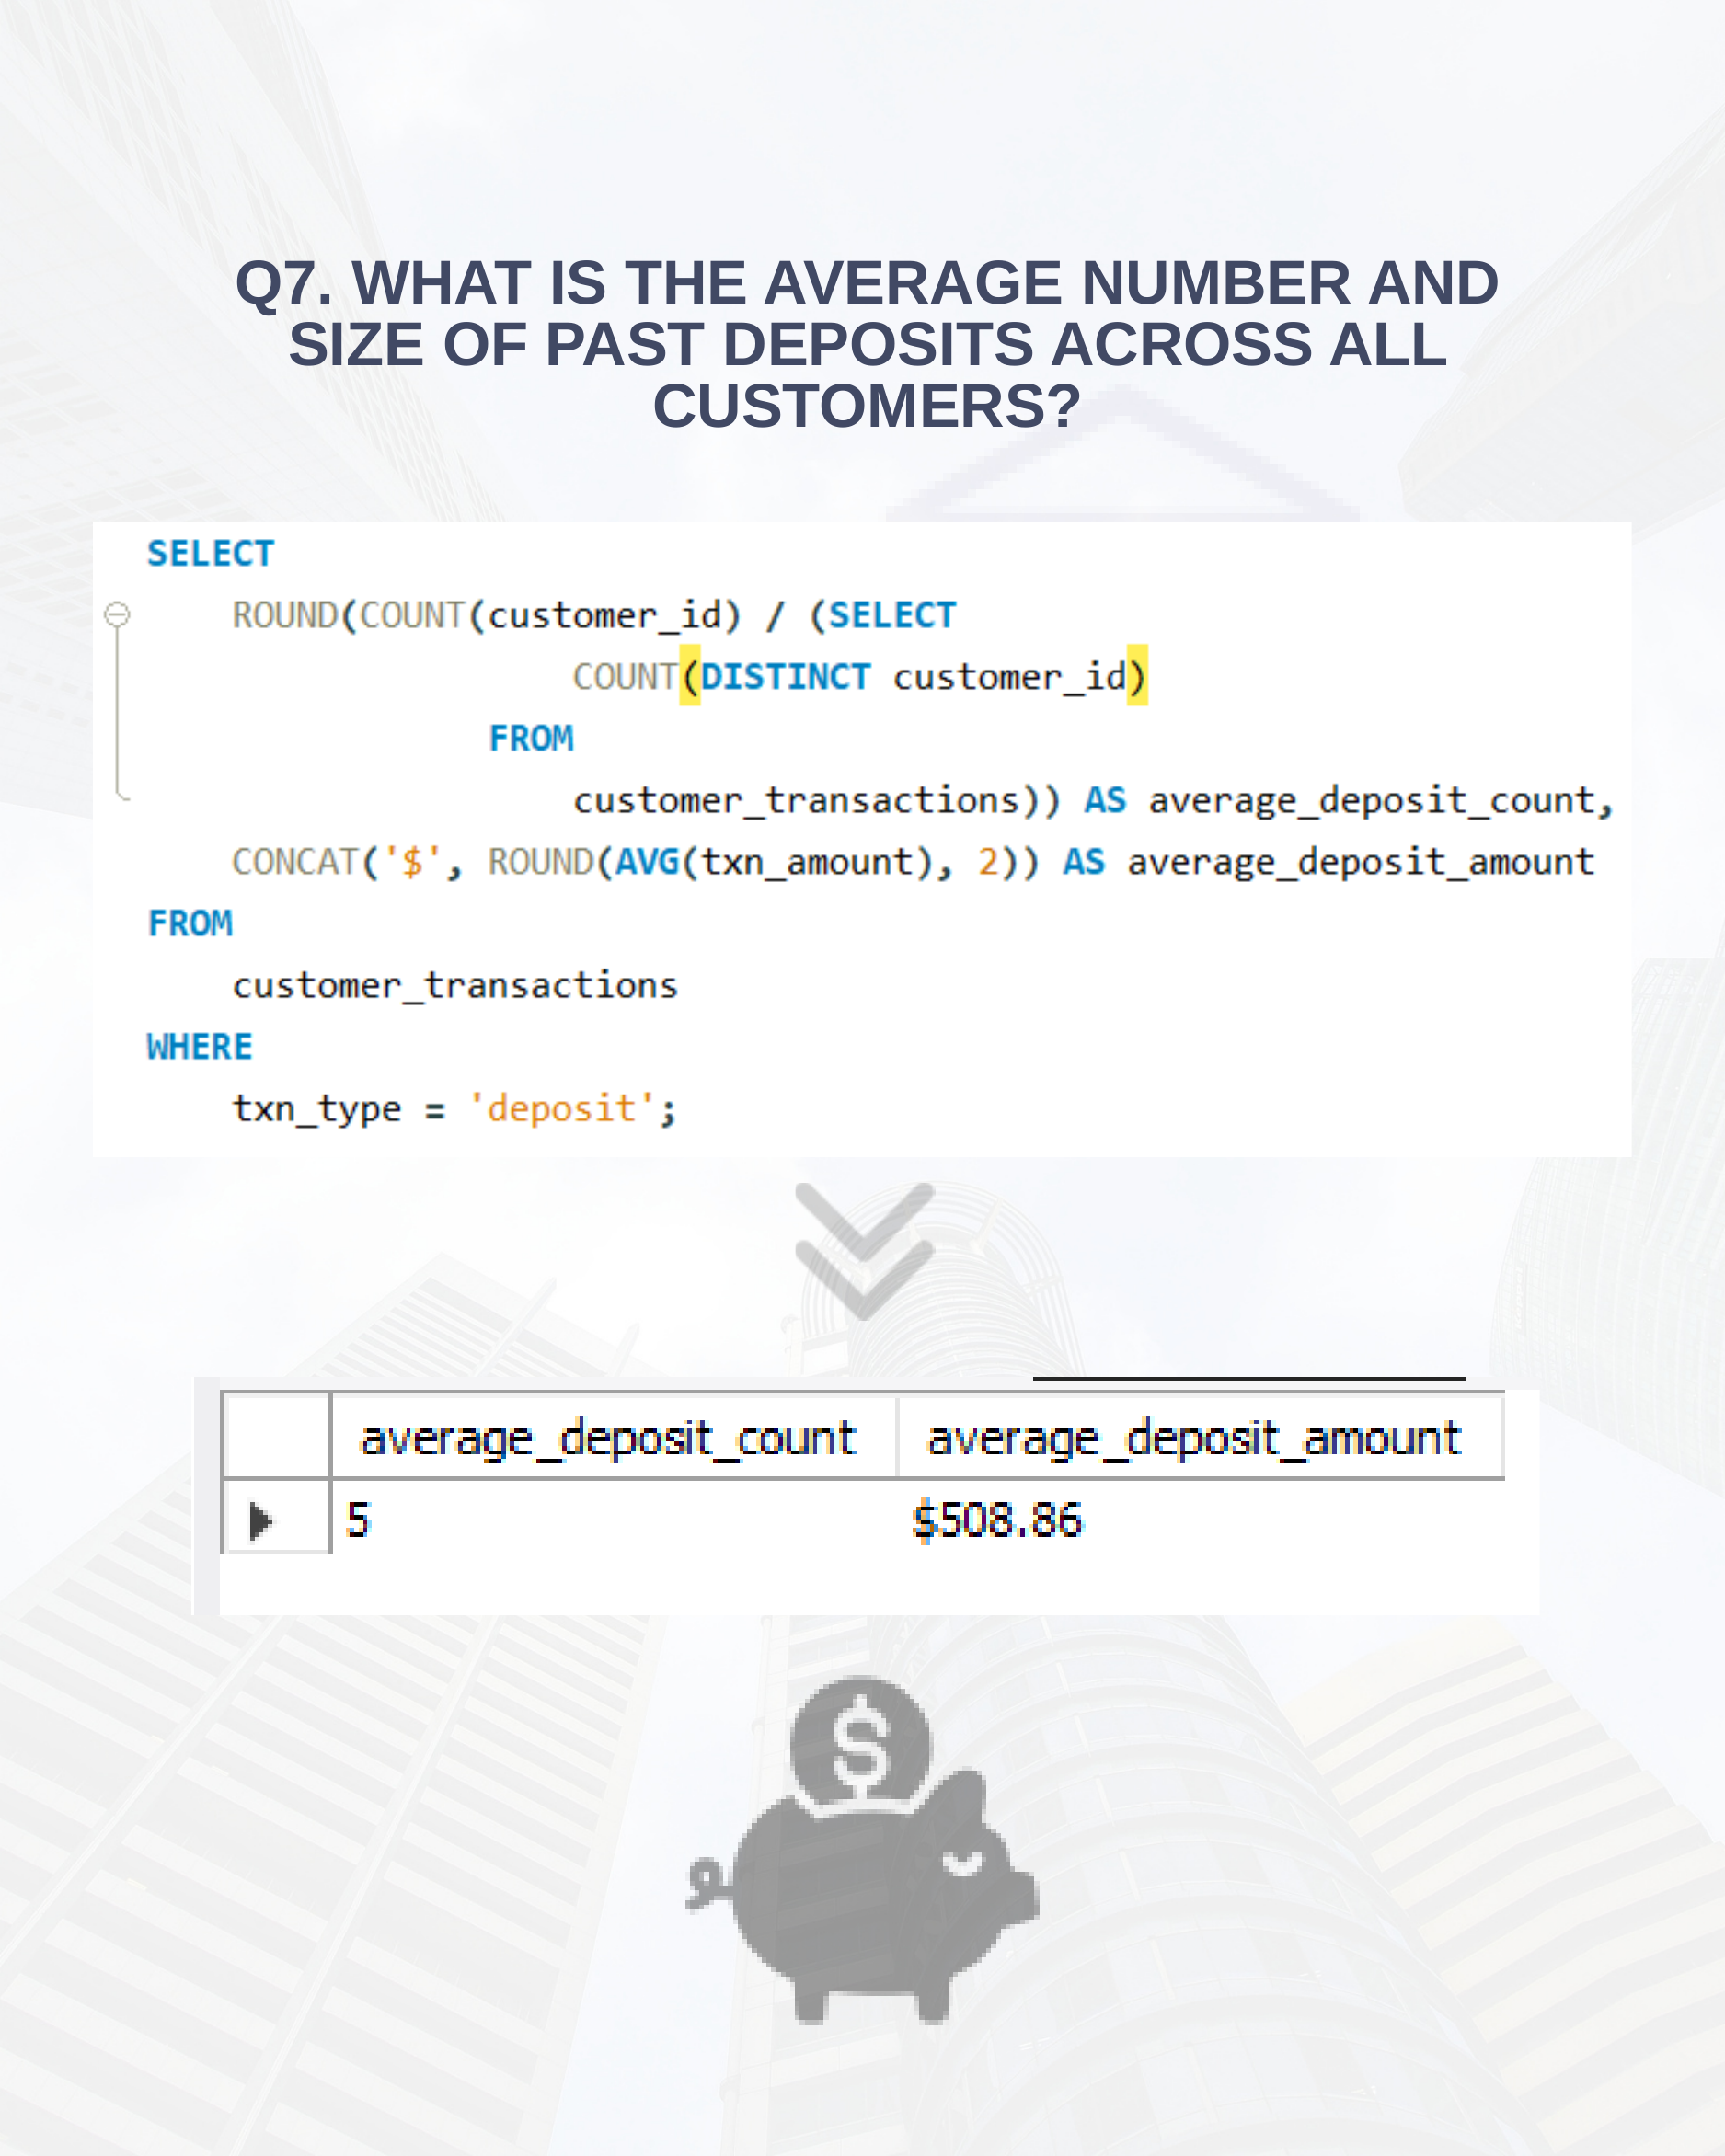

Q7. WHAT IS THE AVERAGE NUMBER AND SIZE OF PAST DEPOSITS ACROSS ALL CUSTOMERS?